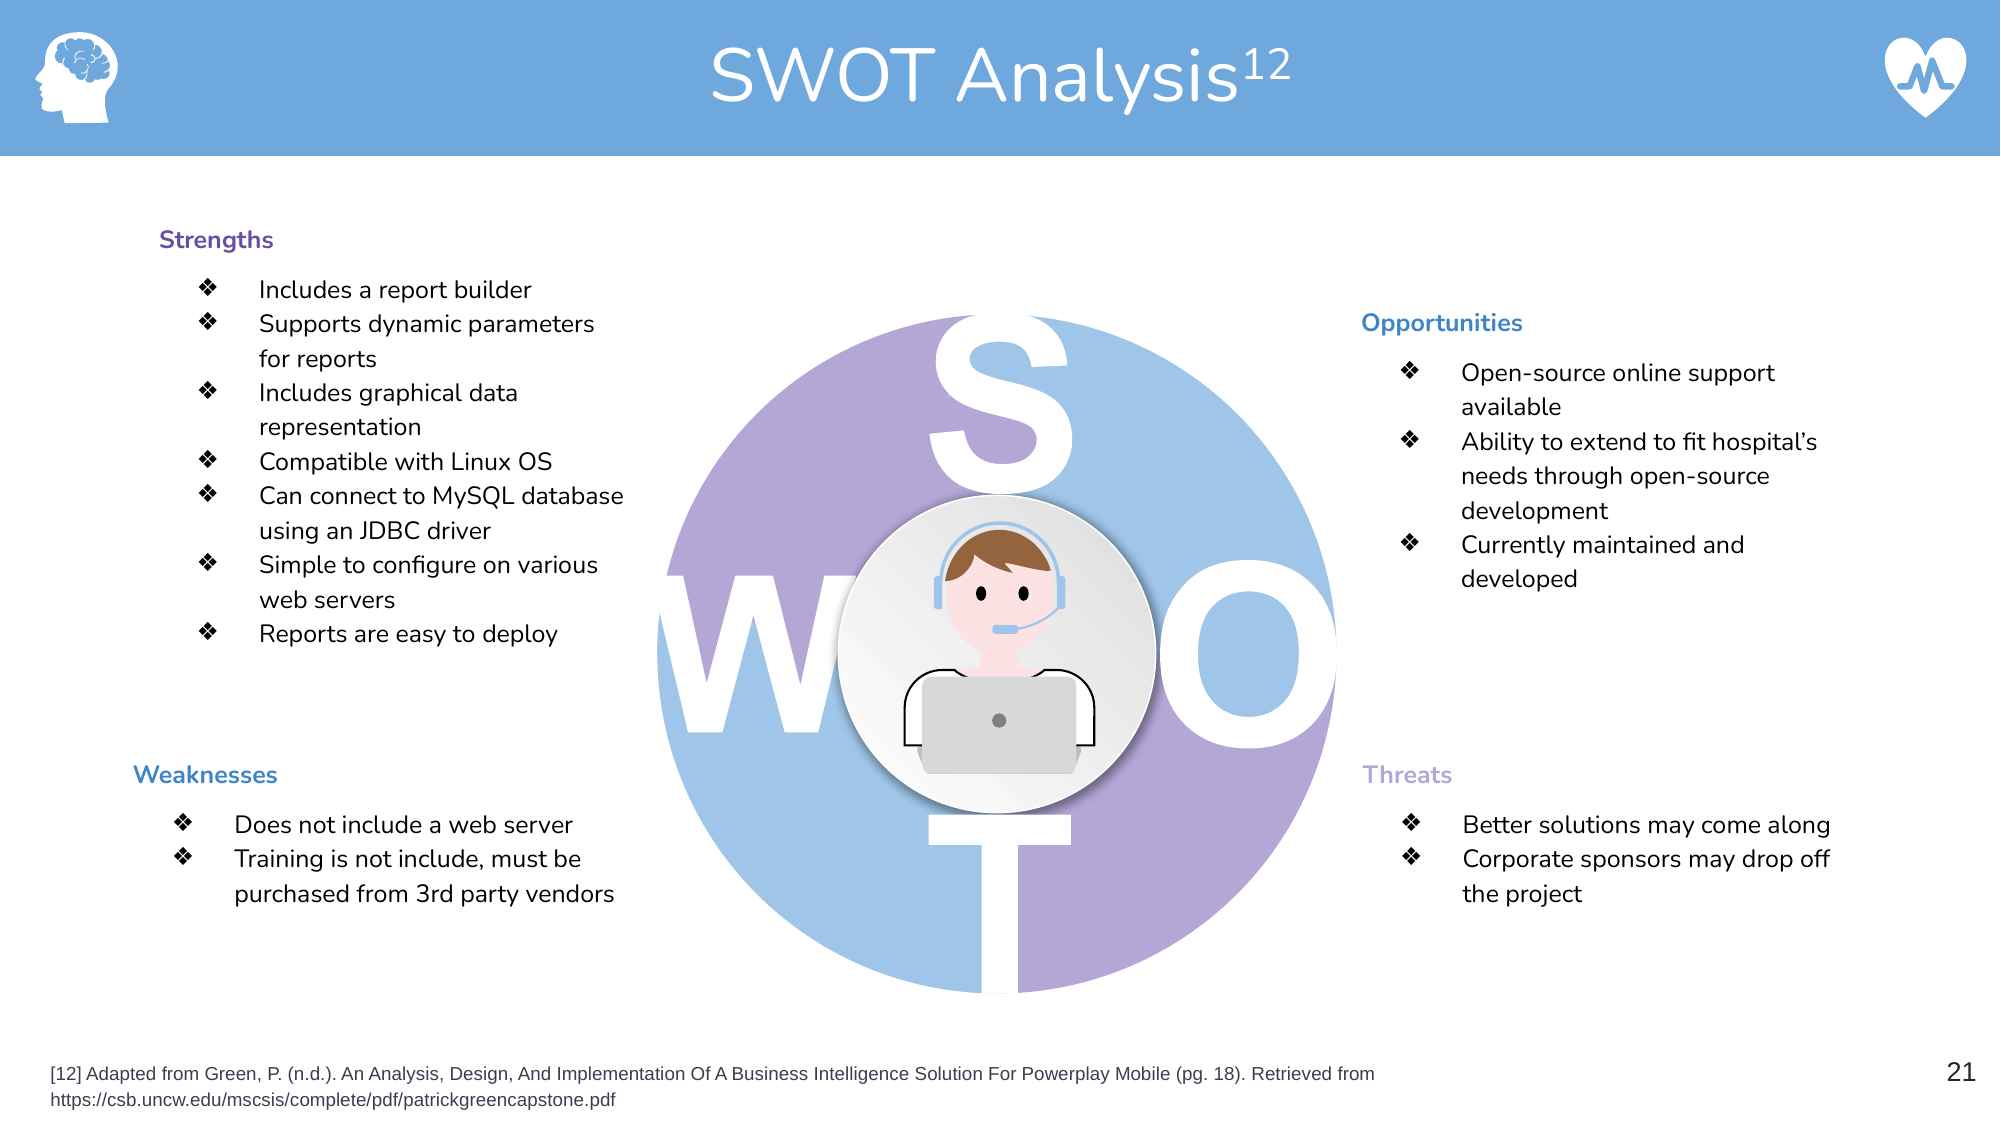

SWOT Analysis12

Strengths
Includes a report builder
Supports dynamic parameters for reports
Includes graphical data representation
Compatible with Linux OS
Can connect to MySQL database using an JDBC driver
Simple to configure on various web servers
Reports are easy to deploy
Opportunities
Open-source online support available
Ability to extend to fit hospital’s needs through open-source development
Currently maintained and developed

Weaknesses
Does not include a web server
Training is not include, must be purchased from 3rd party vendors
Threats
Better solutions may come along
Corporate sponsors may drop off the project

21
[12] Adapted from Green, P. (n.d.). An Analysis, Design, And Implementation Of A Business Intelligence Solution For Powerplay Mobile (pg. 18). Retrieved from https://csb.uncw.edu/mscsis/complete/pdf/patrickgreencapstone.pdf